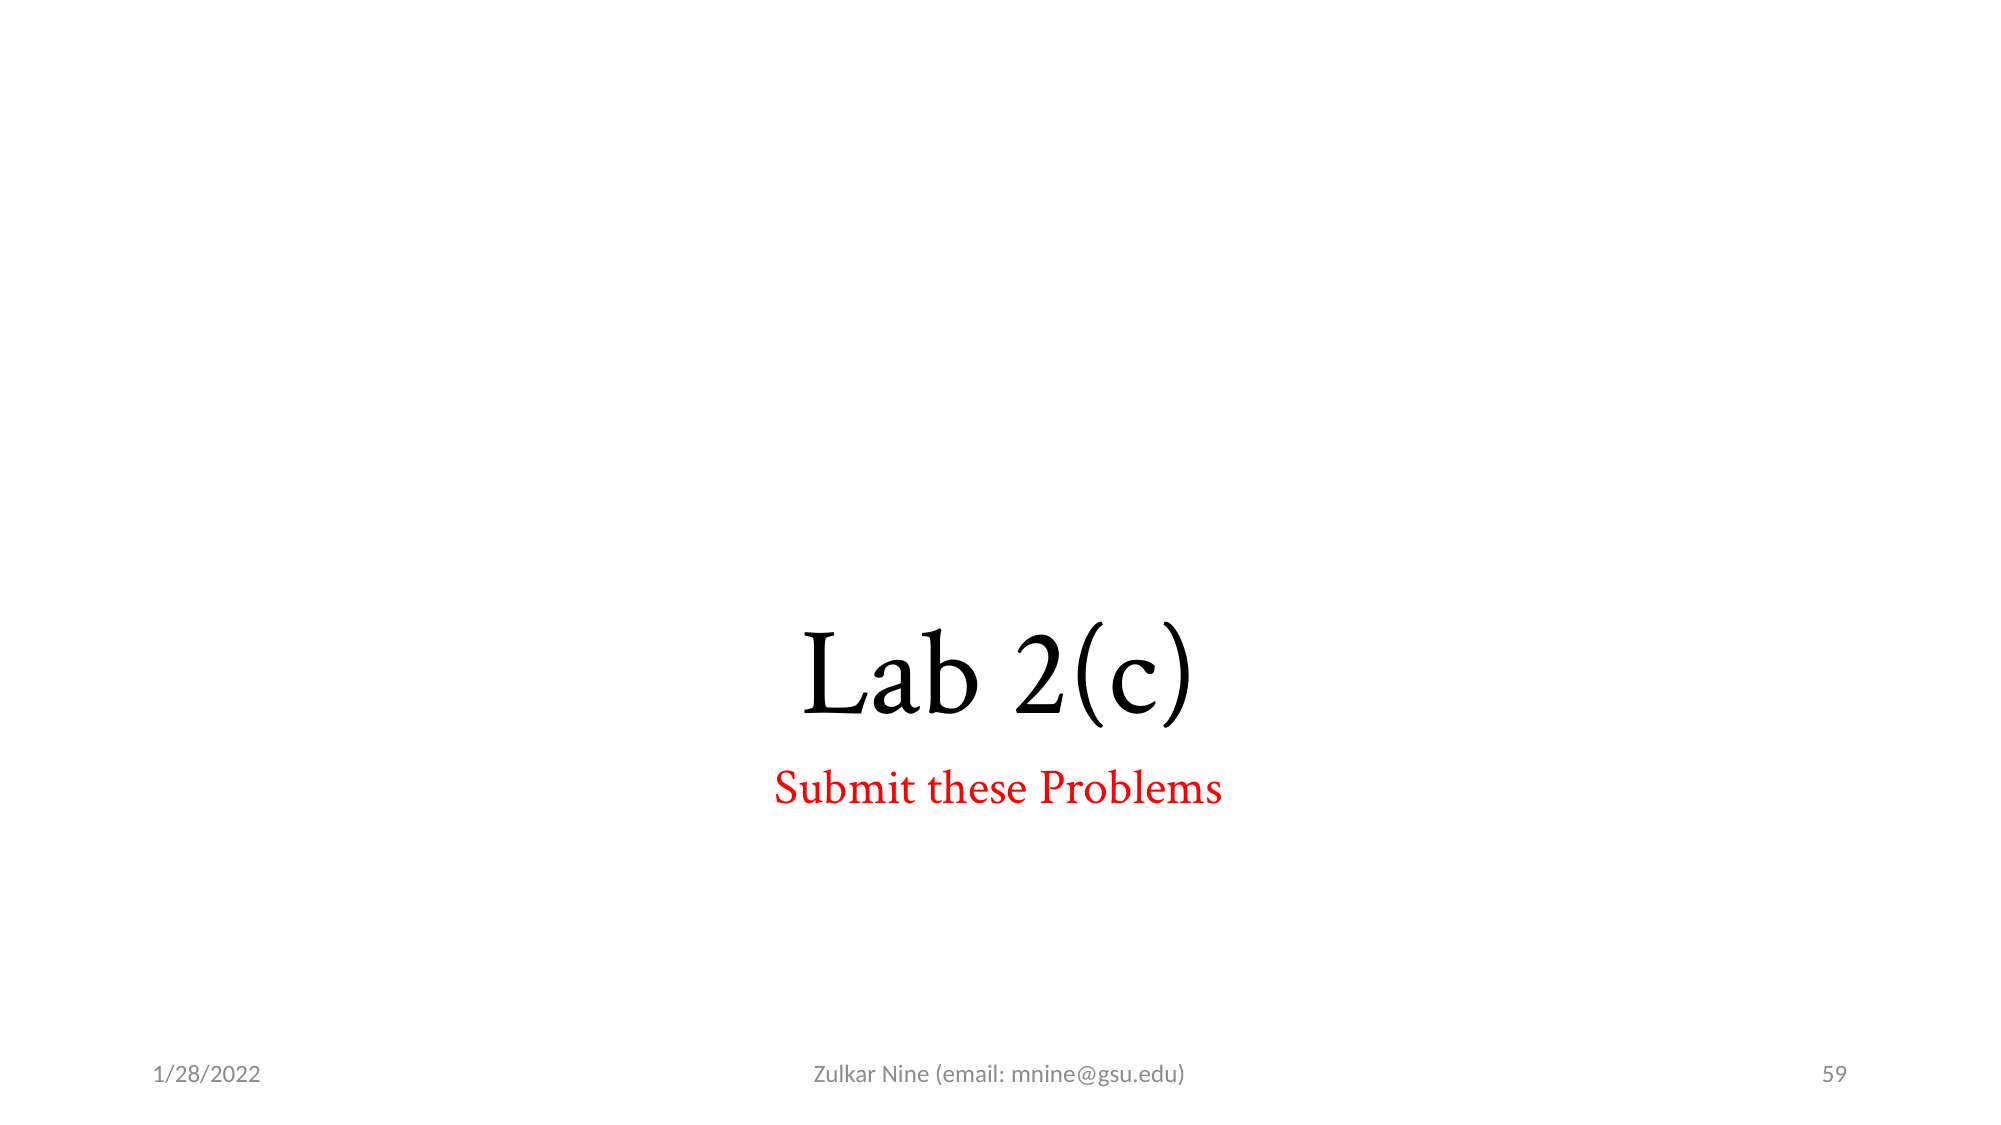

# Lab 2(c)
Submit these Problems
1/28/2022
Zulkar Nine (email: mnine@gsu.edu)
59